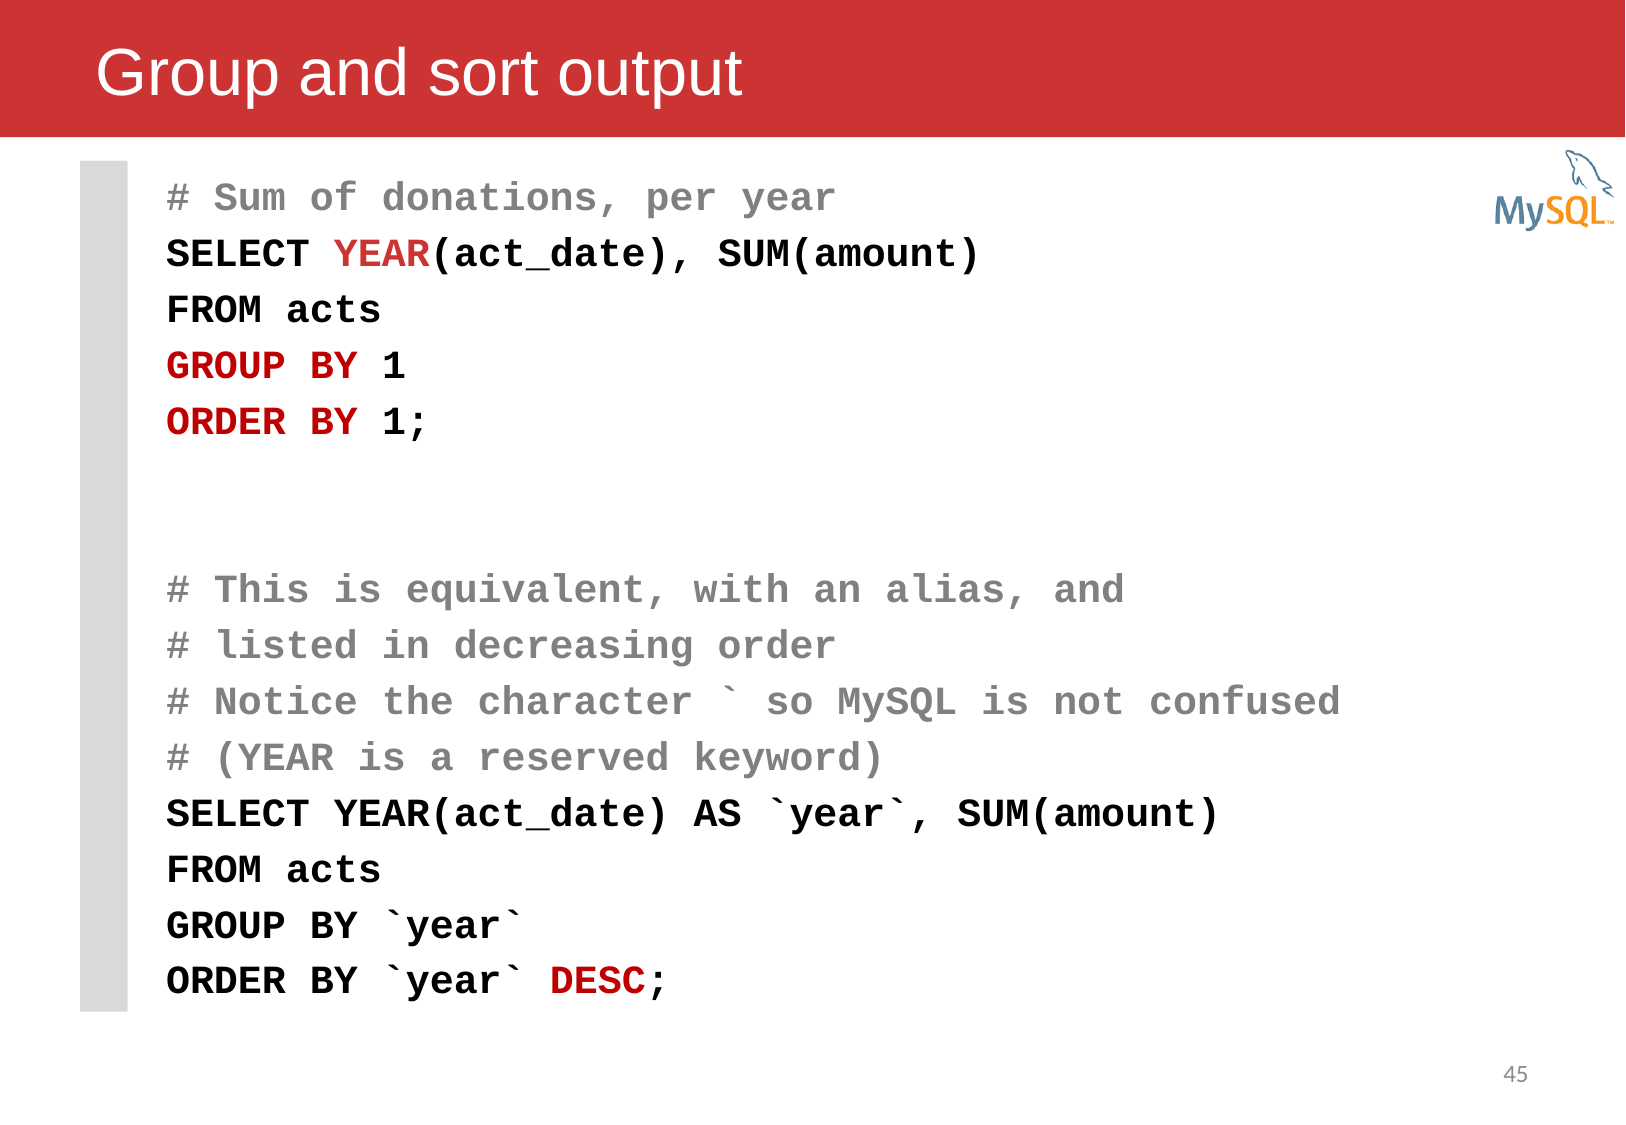

# Group and sort output
# Sum of donations, per year
SELECT YEAR(act_date), SUM(amount)
FROM acts
GROUP BY 1
ORDER BY 1;

# This is equivalent, with an alias, and
# listed in decreasing order
# Notice the character ` so MySQL is not confused
# (YEAR is a reserved keyword)
SELECT YEAR(act_date) AS `year`, SUM(amount)
FROM acts
GROUP BY `year`
ORDER BY `year` DESC;
45